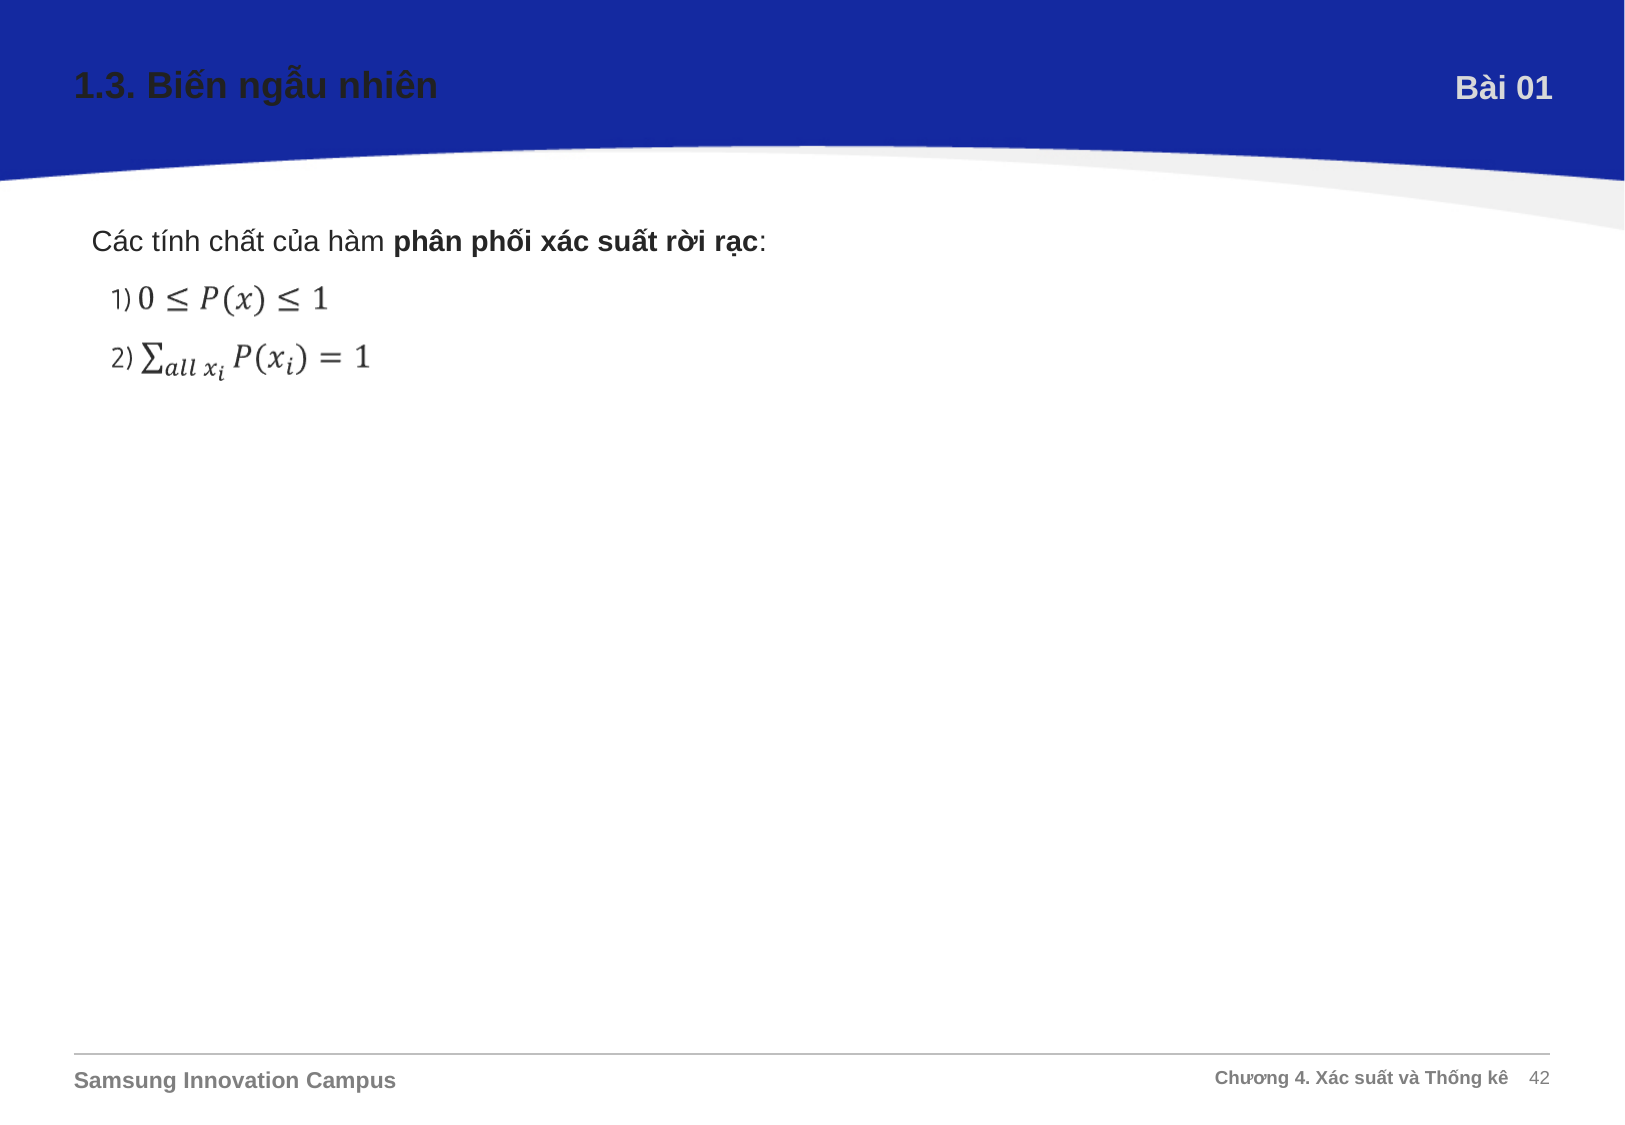

1.3. Biến ngẫu nhiên
Bài 01
Các tính chất của hàm phân phối xác suất rời rạc: